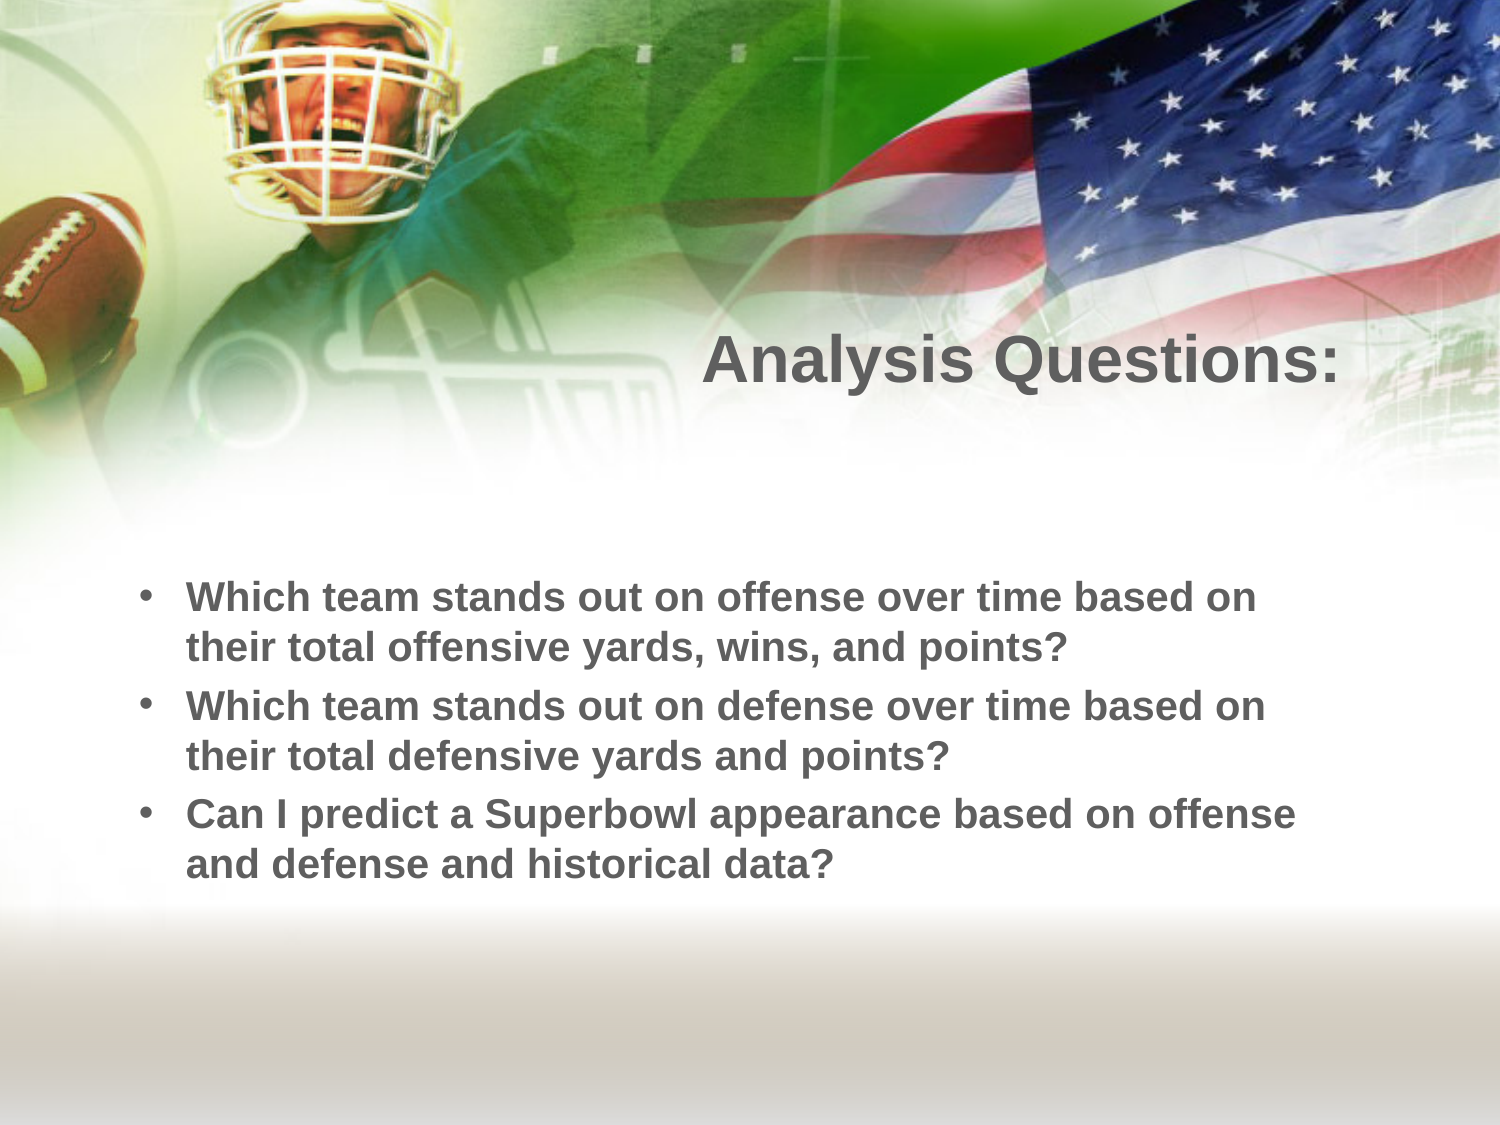

# Analysis Questions:
Which team stands out on offense over time based on their total offensive yards, wins, and points?
Which team stands out on defense over time based on their total defensive yards and points?
Can I predict a Superbowl appearance based on offense and defense and historical data?